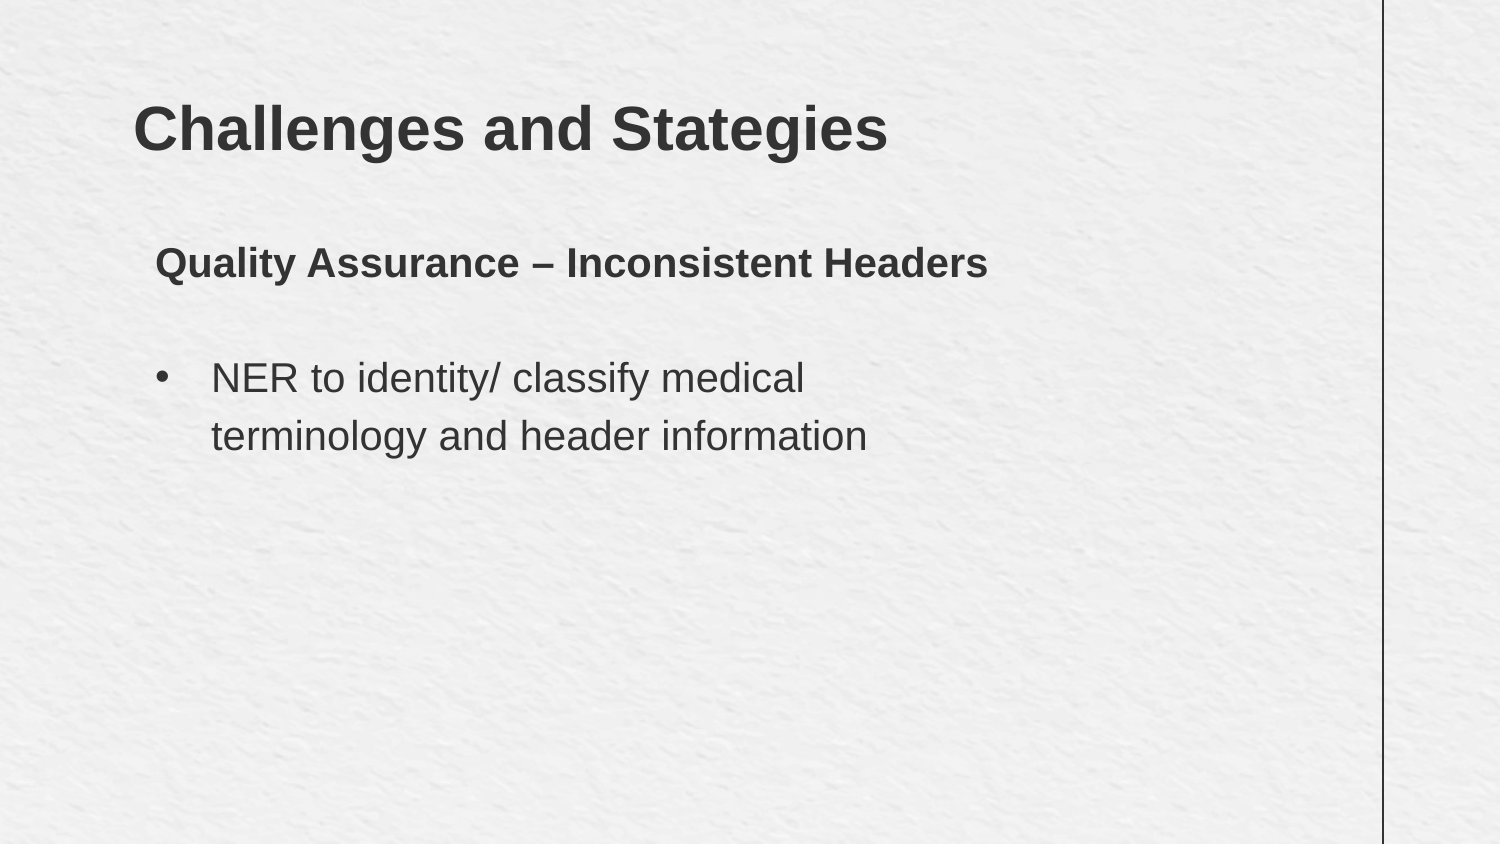

# Challenges and Stategies
Quality Assurance – Inconsistent Headers

NER to identity/ classify medical terminology and header information